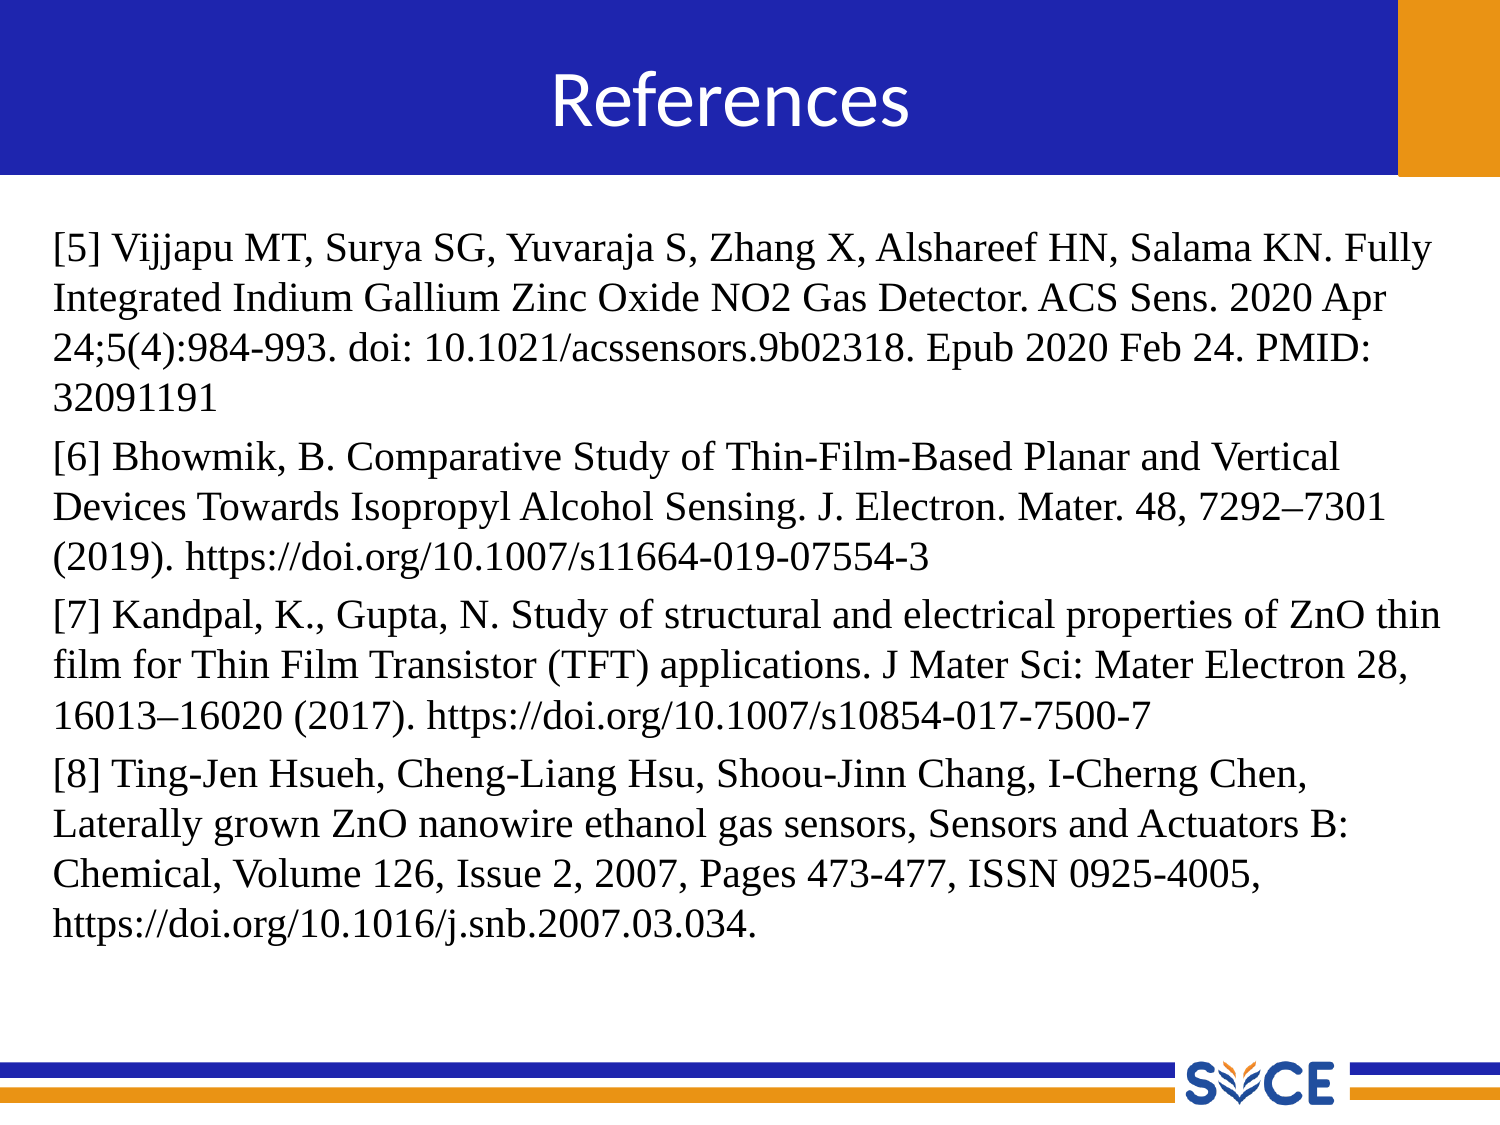

# References
[5] Vijjapu MT, Surya SG, Yuvaraja S, Zhang X, Alshareef HN, Salama KN. Fully Integrated Indium Gallium Zinc Oxide NO2 Gas Detector. ACS Sens. 2020 Apr 24;5(4):984-993. doi: 10.1021/acssensors.9b02318. Epub 2020 Feb 24. PMID: 32091191
[6] Bhowmik, B. Comparative Study of Thin-Film-Based Planar and Vertical Devices Towards Isopropyl Alcohol Sensing. J. Electron. Mater. 48, 7292–7301 (2019). https://doi.org/10.1007/s11664-019-07554-3
[7] Kandpal, K., Gupta, N. Study of structural and electrical properties of ZnO thin film for Thin Film Transistor (TFT) applications. J Mater Sci: Mater Electron 28, 16013–16020 (2017). https://doi.org/10.1007/s10854-017-7500-7
[8] Ting-Jen Hsueh, Cheng-Liang Hsu, Shoou-Jinn Chang, I-Cherng Chen, Laterally grown ZnO nanowire ethanol gas sensors, Sensors and Actuators B: Chemical, Volume 126, Issue 2, 2007, Pages 473-477, ISSN 0925-4005, https://doi.org/10.1016/j.snb.2007.03.034.